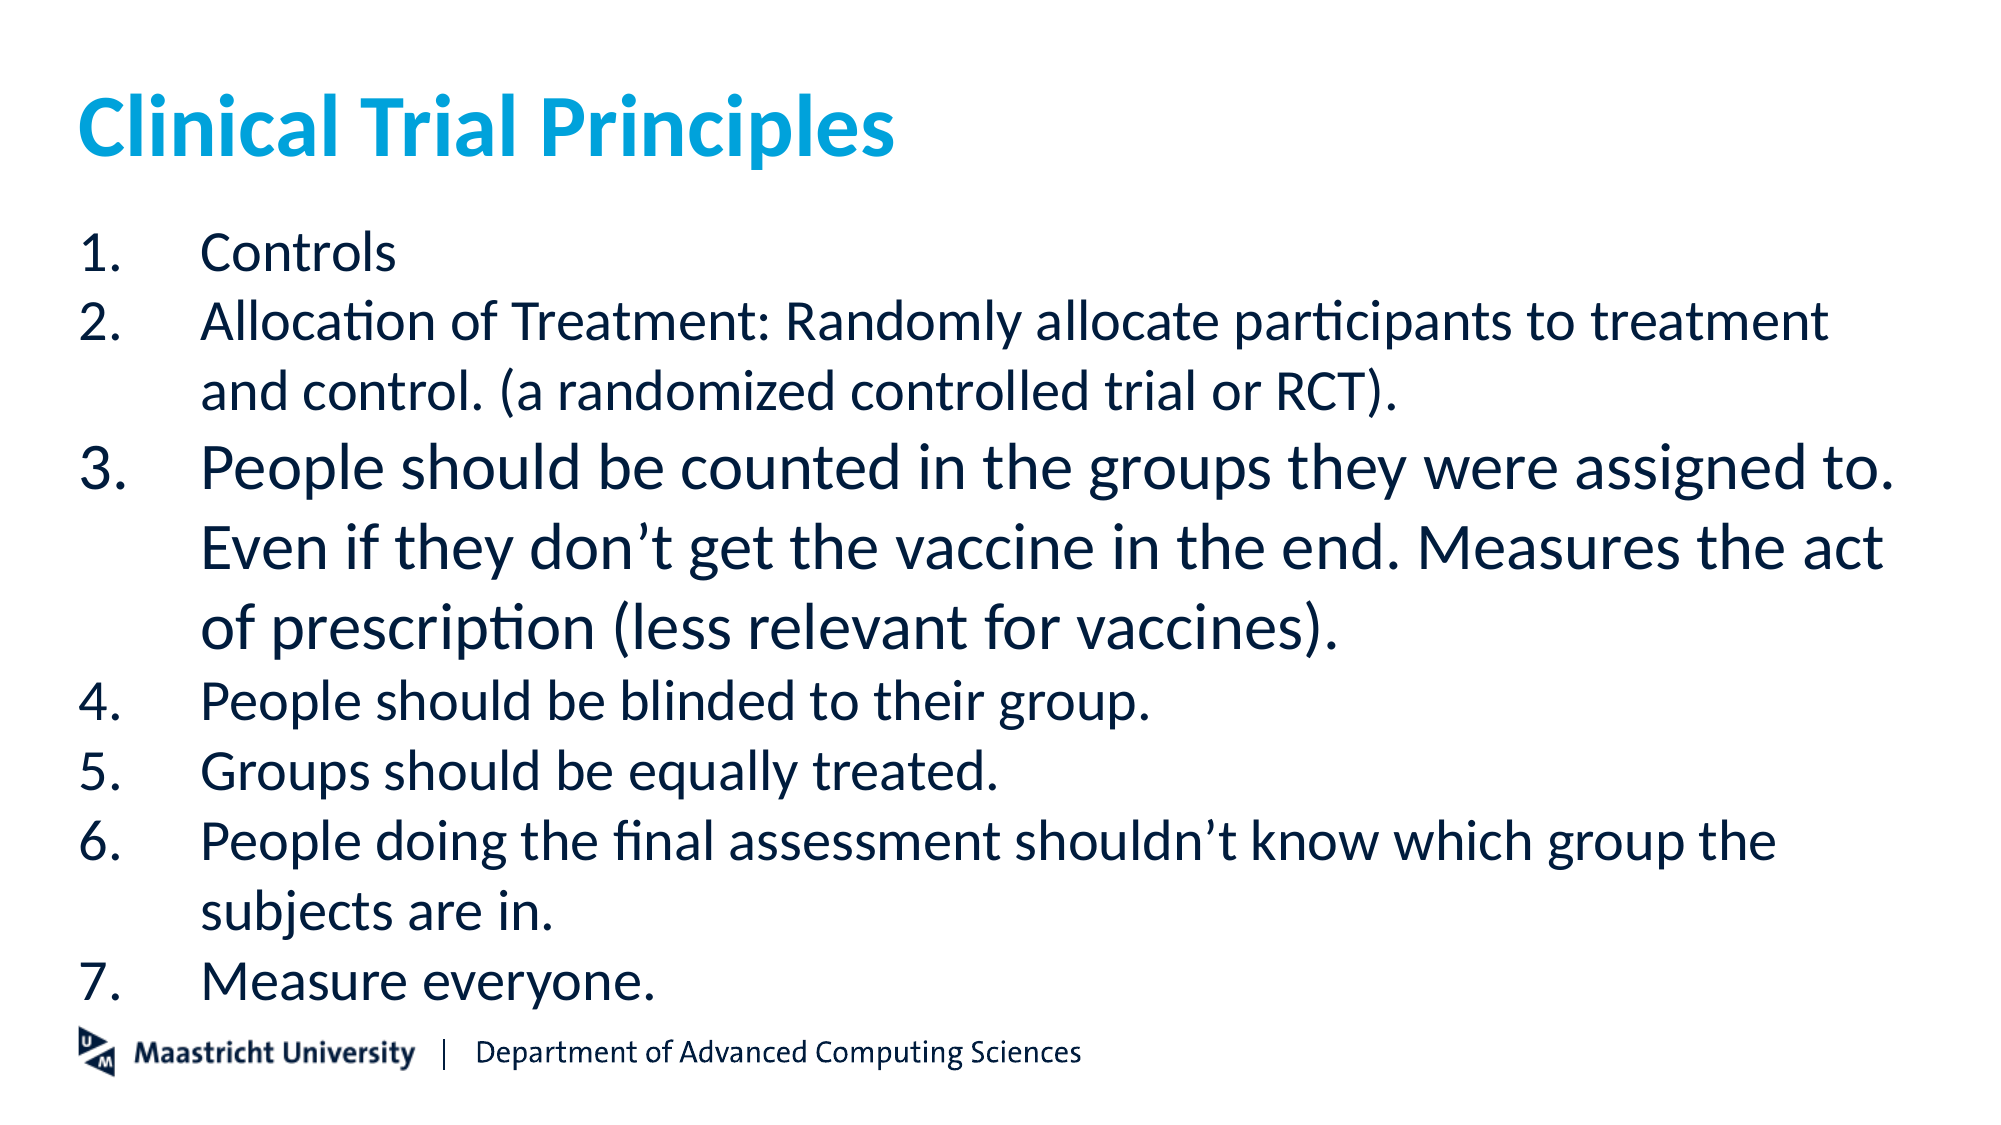

# Clinical Trial Principles
Controls
Allocation of Treatment: Randomly allocate participants to treatment and control. (a randomized controlled trial or RCT).
People should be counted in the groups they were assigned to. Even if they don’t get the vaccine in the end. Measures the act of prescription (less relevant for vaccines).
People should be blinded to their group.
Groups should be equally treated.
People doing the final assessment shouldn’t know which group the subjects are in.
Measure everyone.